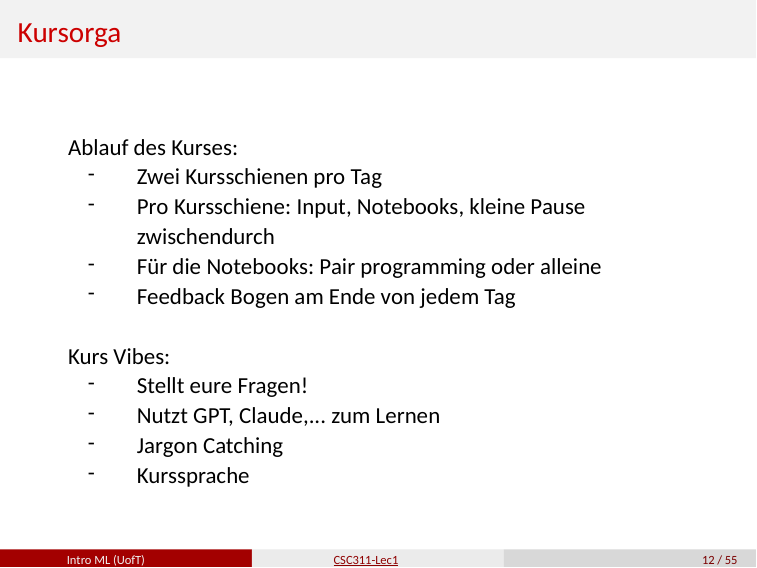

# Kursorga
Ablauf des Kurses:
Zwei Kursschienen pro Tag
Pro Kursschiene: Input, Notebooks, kleine Pause zwischendurch
Für die Notebooks: Pair programming oder alleine
Feedback Bogen am Ende von jedem Tag

Kurs Vibes:
Stellt eure Fragen!
Nutzt GPT, Claude,... zum Lernen
Jargon Catching
Kurssprache

Intro ML (UofT)
CSC311-Lec1
12 / 55